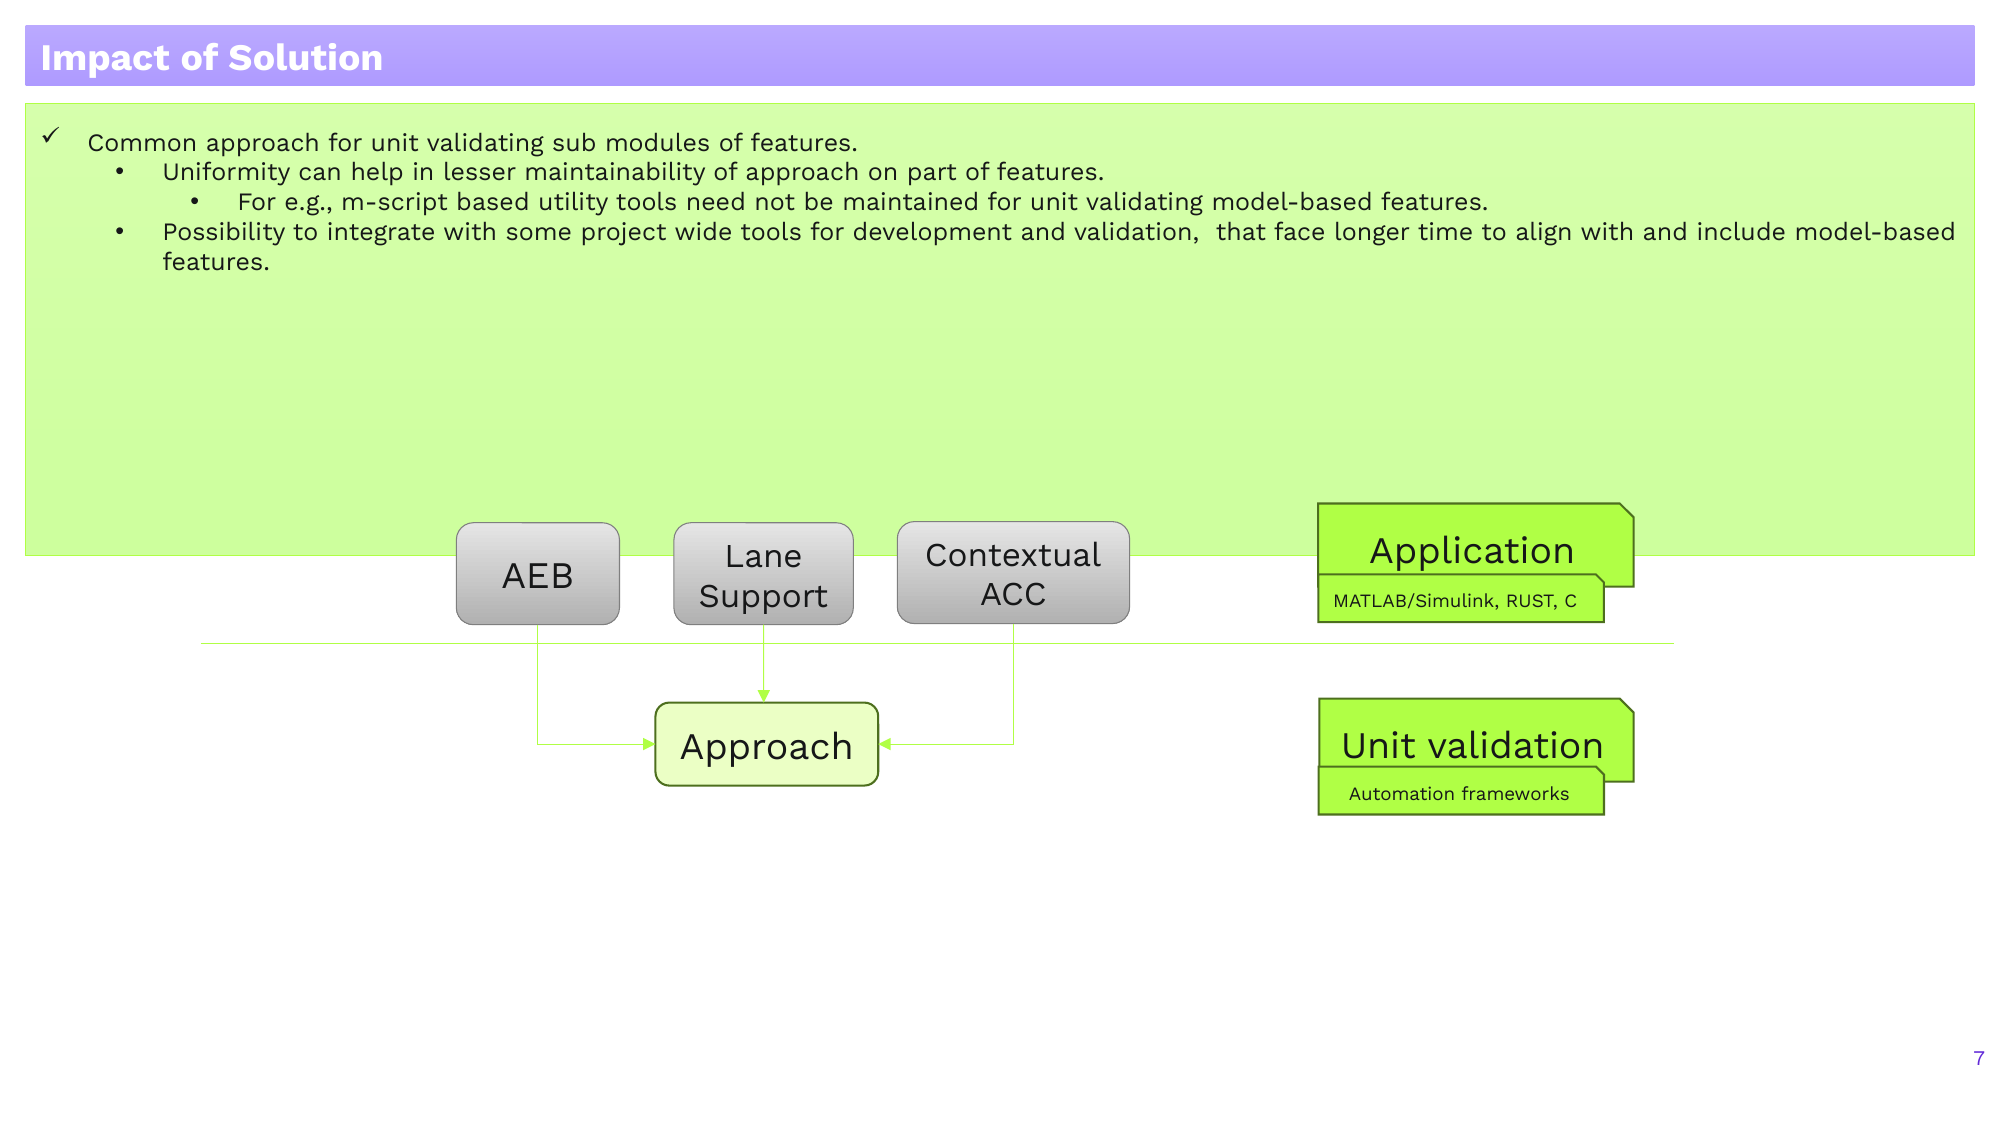

Impact of Solution
Common approach for unit validating sub modules of features.
Uniformity can help in lesser maintainability of approach on part of features.
For e.g., m-script based utility tools need not be maintained for unit validating model-based features.
Possibility to integrate with some project wide tools for development and validation,  that face longer time to align with and include model-based features.

Application
Contextual
ACC
AEB
Lane Support
MATLAB/Simulink, RUST, C
Unit validation
Approach
Automation frameworks
7